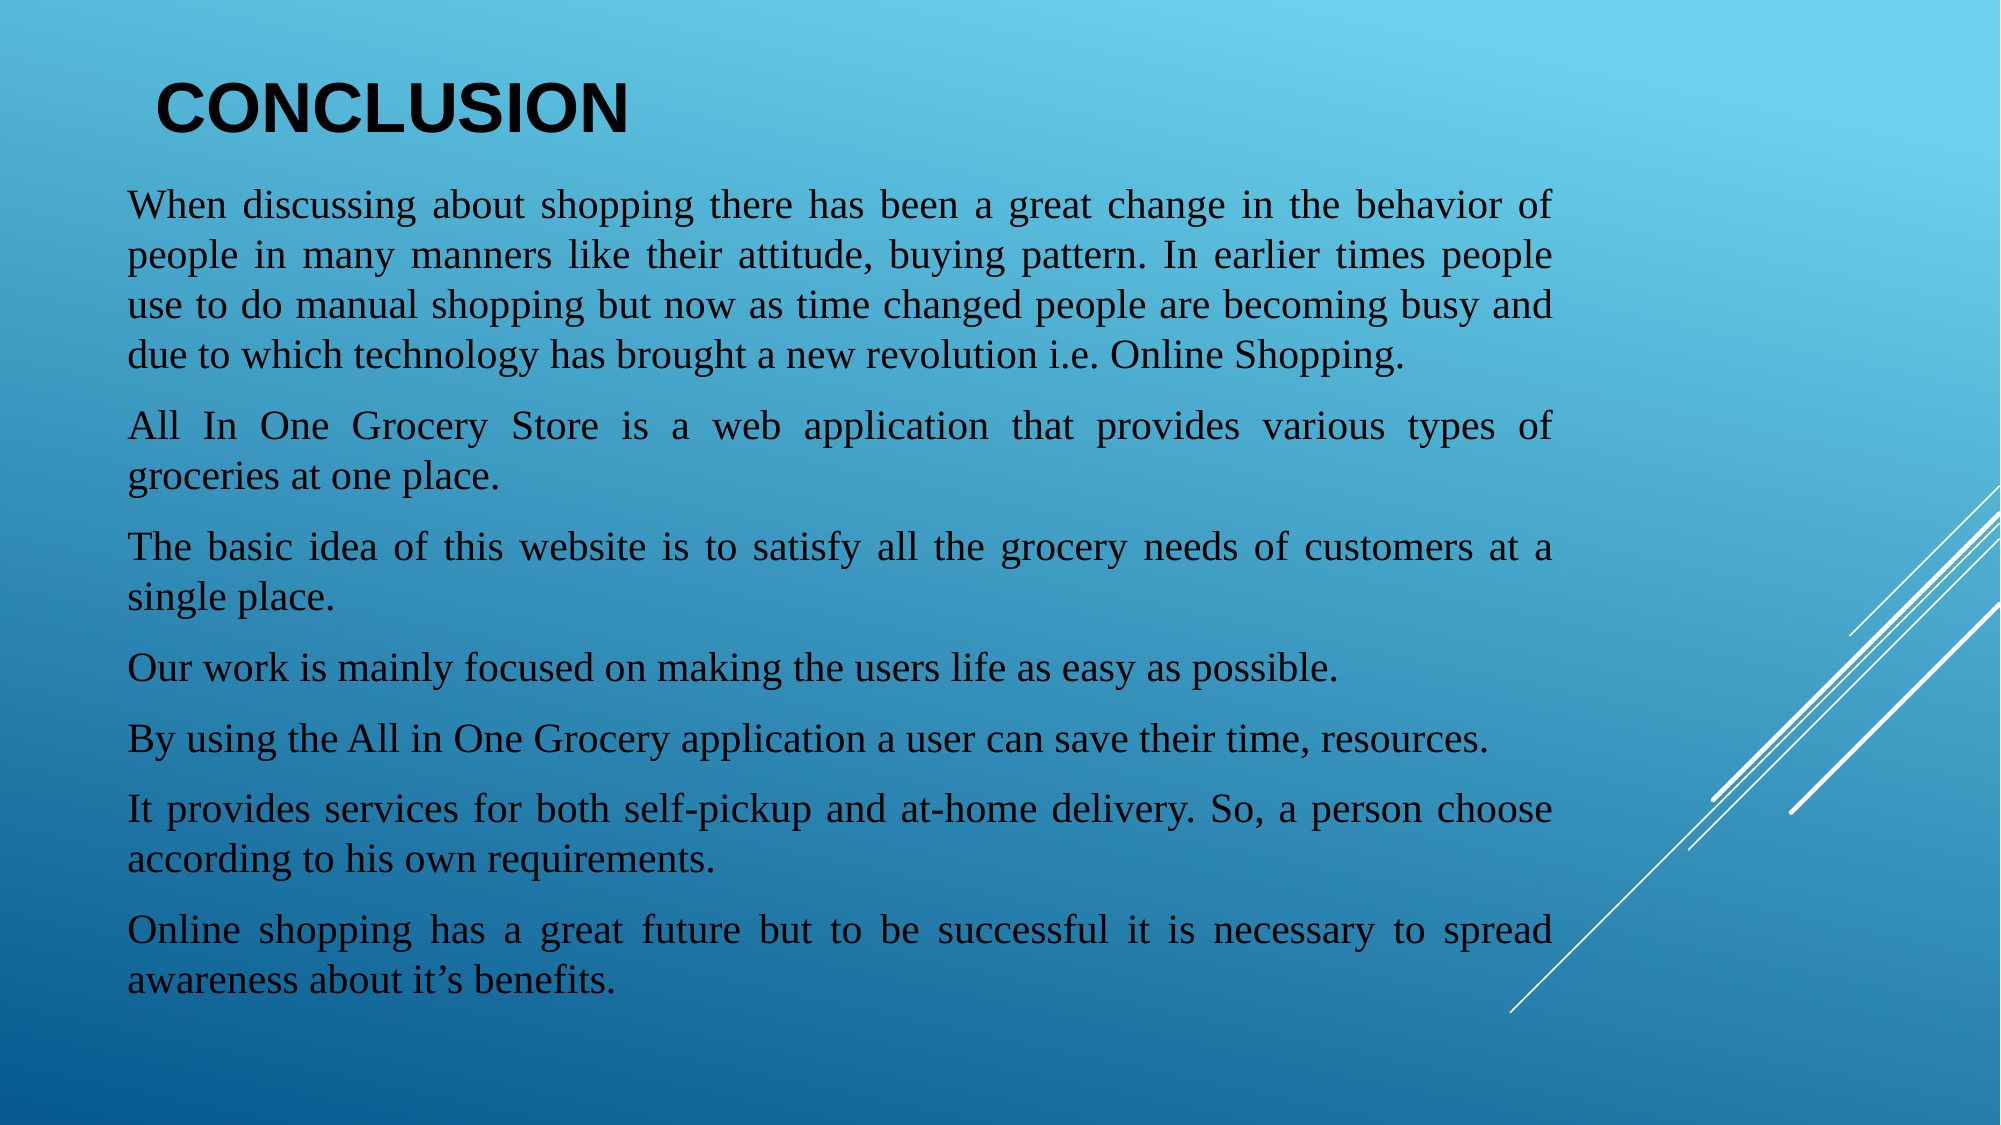

# conclusion
When discussing about shopping there has been a great change in the behavior of people in many manners like their attitude, buying pattern. In earlier times people use to do manual shopping but now as time changed people are becoming busy and due to which technology has brought a new revolution i.e. Online Shopping.
All In One Grocery Store is a web application that provides various types of groceries at one place.
The basic idea of this website is to satisfy all the grocery needs of customers at a single place.
Our work is mainly focused on making the users life as easy as possible.
By using the All in One Grocery application a user can save their time, resources.
It provides services for both self-pickup and at-home delivery. So, a person choose according to his own requirements.
Online shopping has a great future but to be successful it is necessary to spread awareness about it’s benefits.